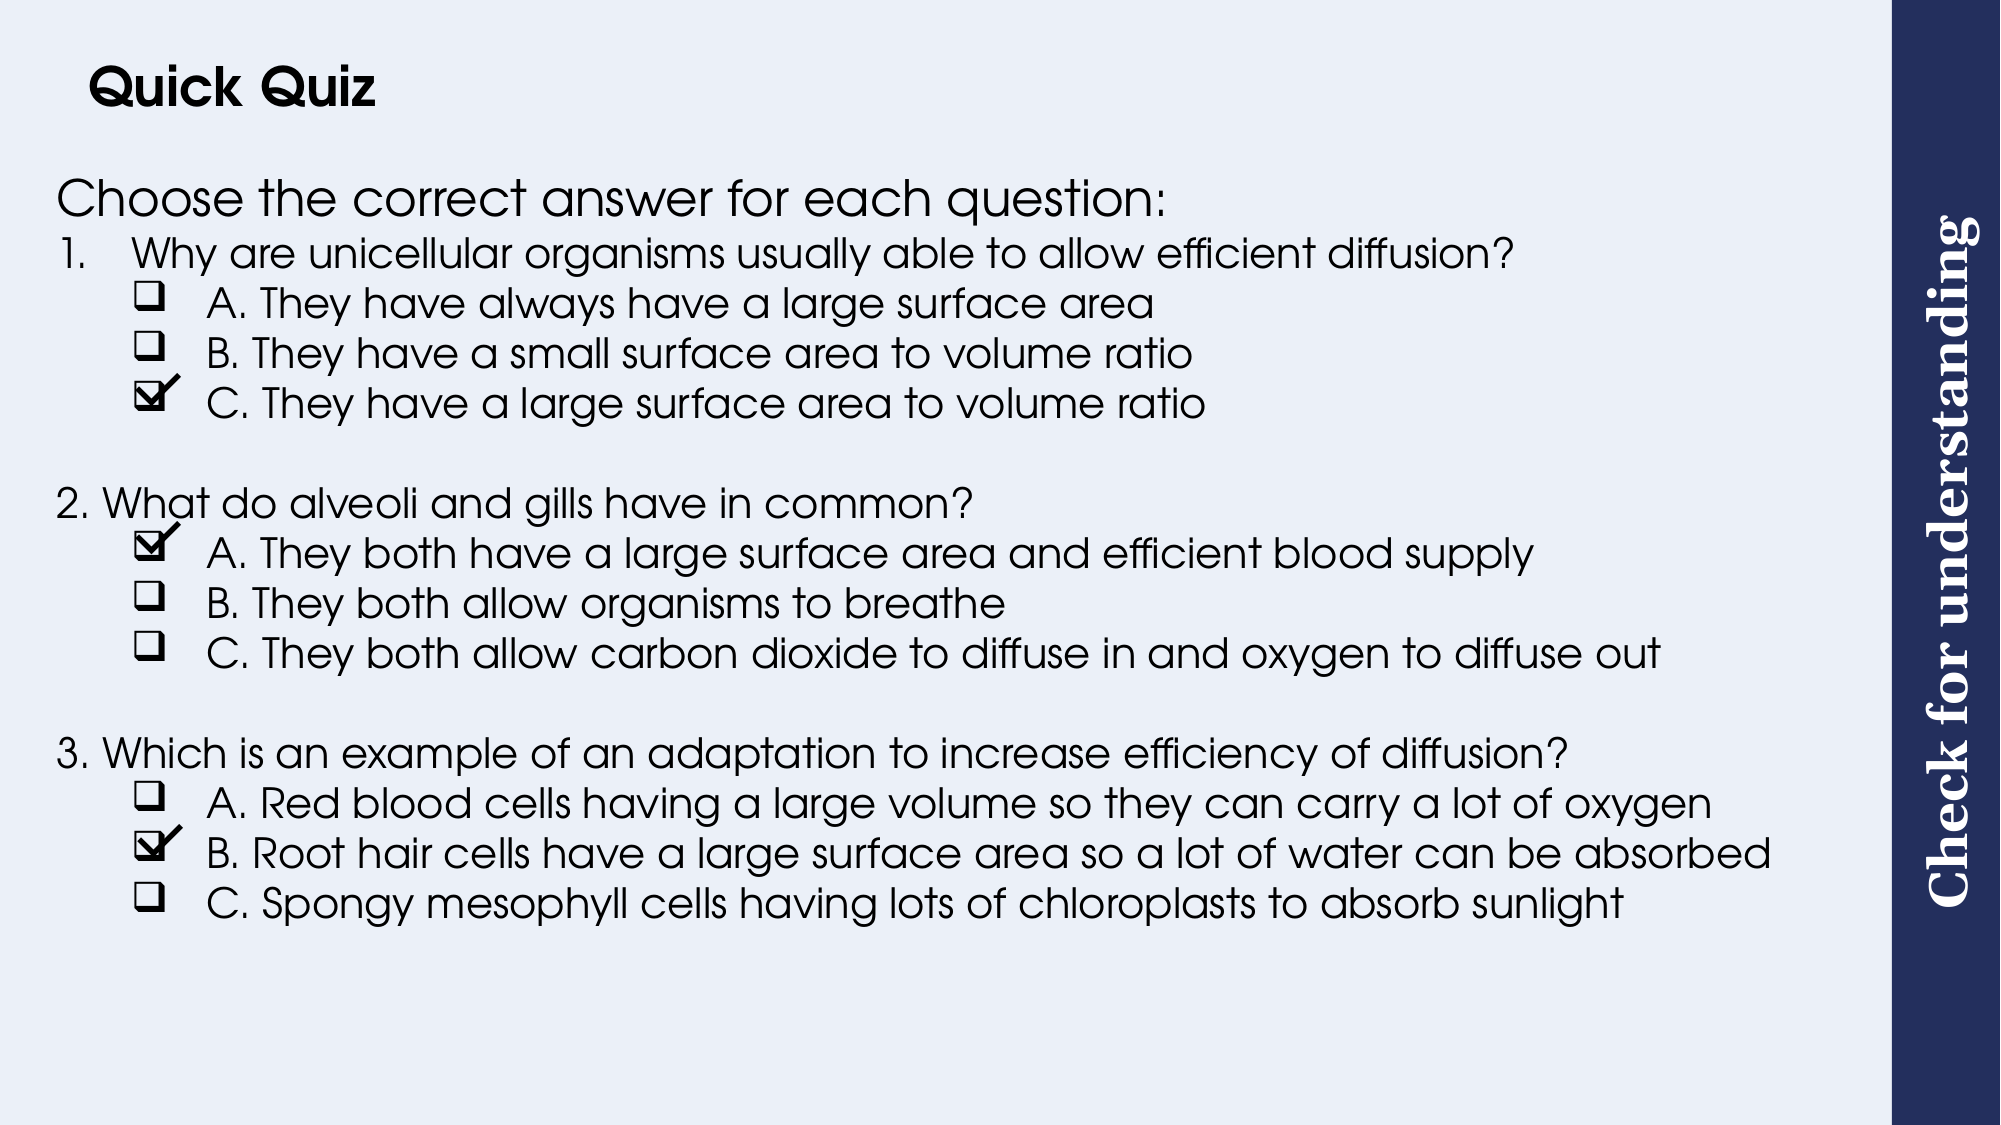

# Quick Quiz
Choose the correct answer for each question:
Why are unicellular organisms usually able to allow efficient diffusion?
A. They have always have a large surface area
B. They have a small surface area to volume ratio
C. They have a large surface area to volume ratio

2. What do alveoli and gills have in common?
A. They both have a large surface area and efficient blood supply
B. They both allow organisms to breathe
C. They both allow carbon dioxide to diffuse in and oxygen to diffuse out

3. Which is an example of an adaptation to increase efficiency of diffusion?
A. Red blood cells having a large volume so they can carry a lot of oxygen
B. Root hair cells have a large surface area so a lot of water can be absorbed
C. Spongy mesophyll cells having lots of chloroplasts to absorb sunlight

✓
✓
✓